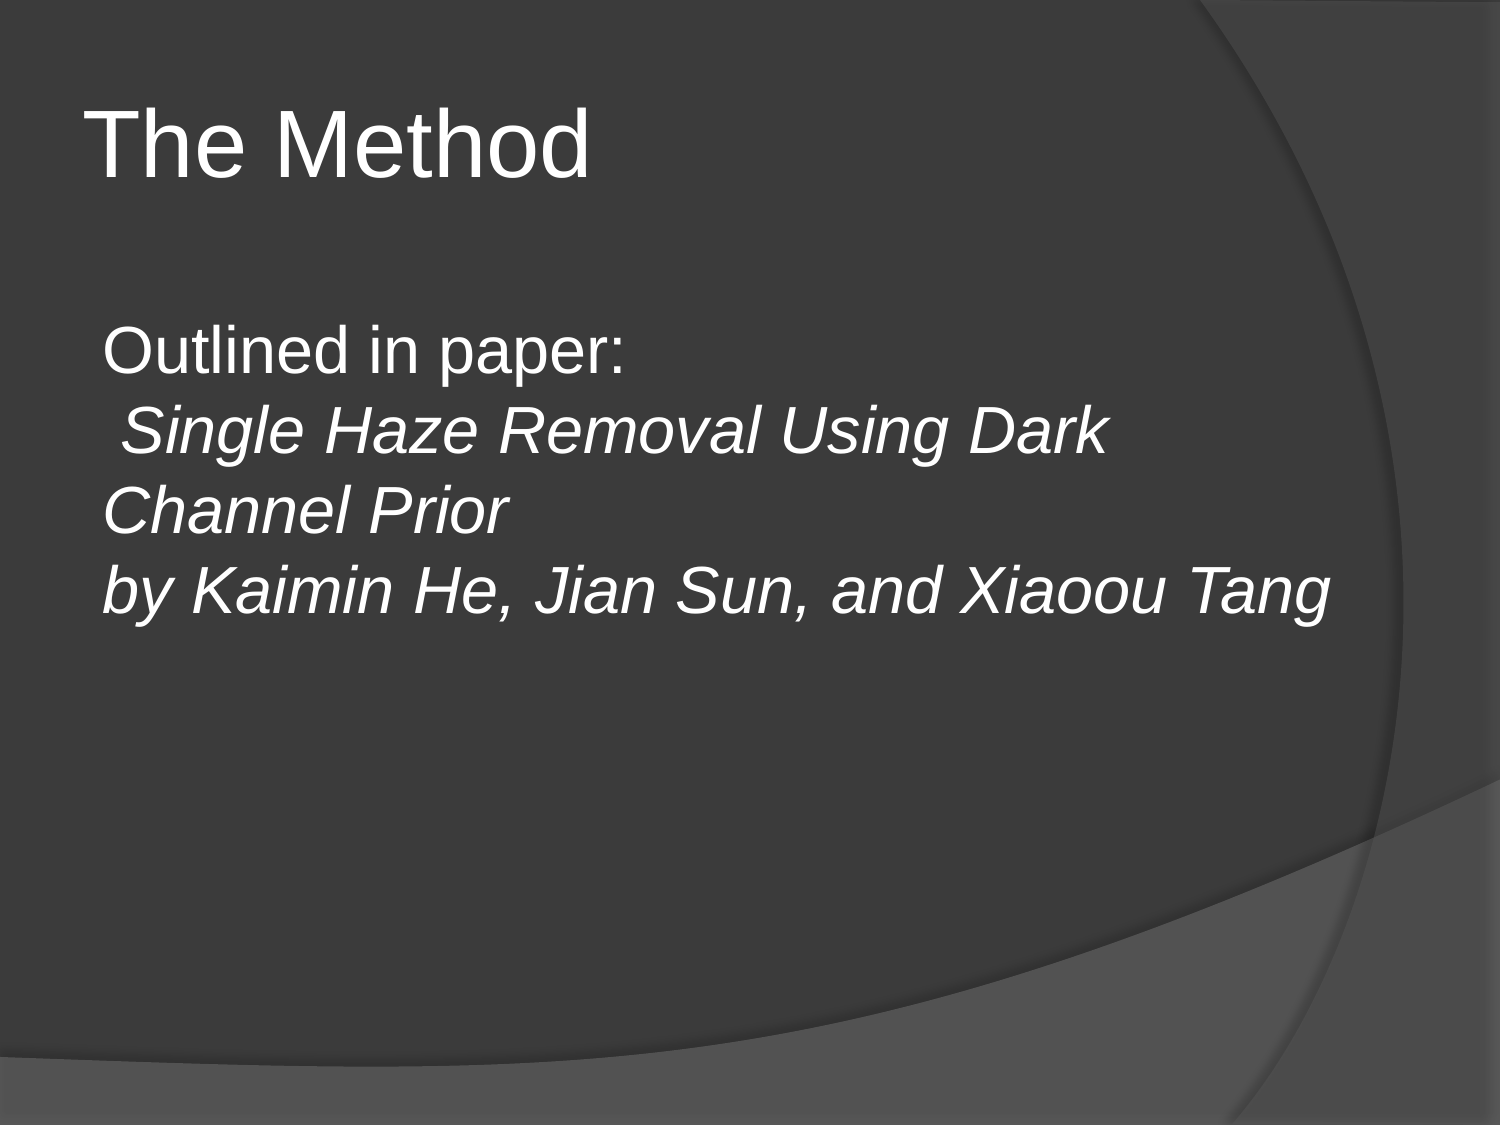

The Method
Outlined in paper:
 Single Haze Removal Using Dark Channel Prior
by Kaimin He, Jian Sun, and Xiaoou Tang